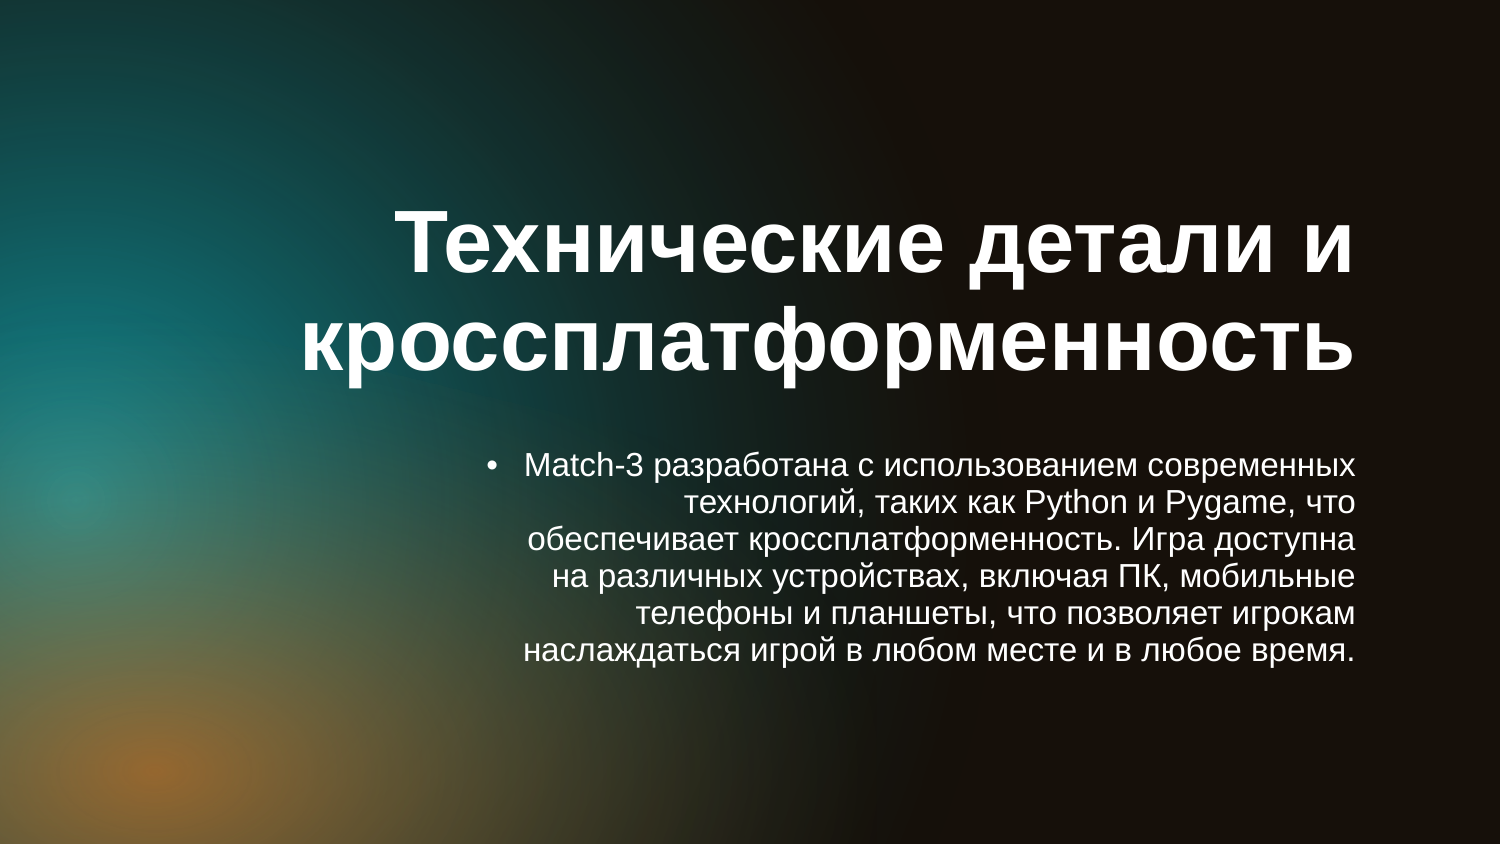

Технические детали и кроссплатформенность
# Match-3 разработана с использованием современных технологий, таких как Python и Pygame, что обеспечивает кроссплатформенность. Игра доступна на различных устройствах, включая ПК, мобильные телефоны и планшеты, что позволяет игрокам наслаждаться игрой в любом месте и в любое время.